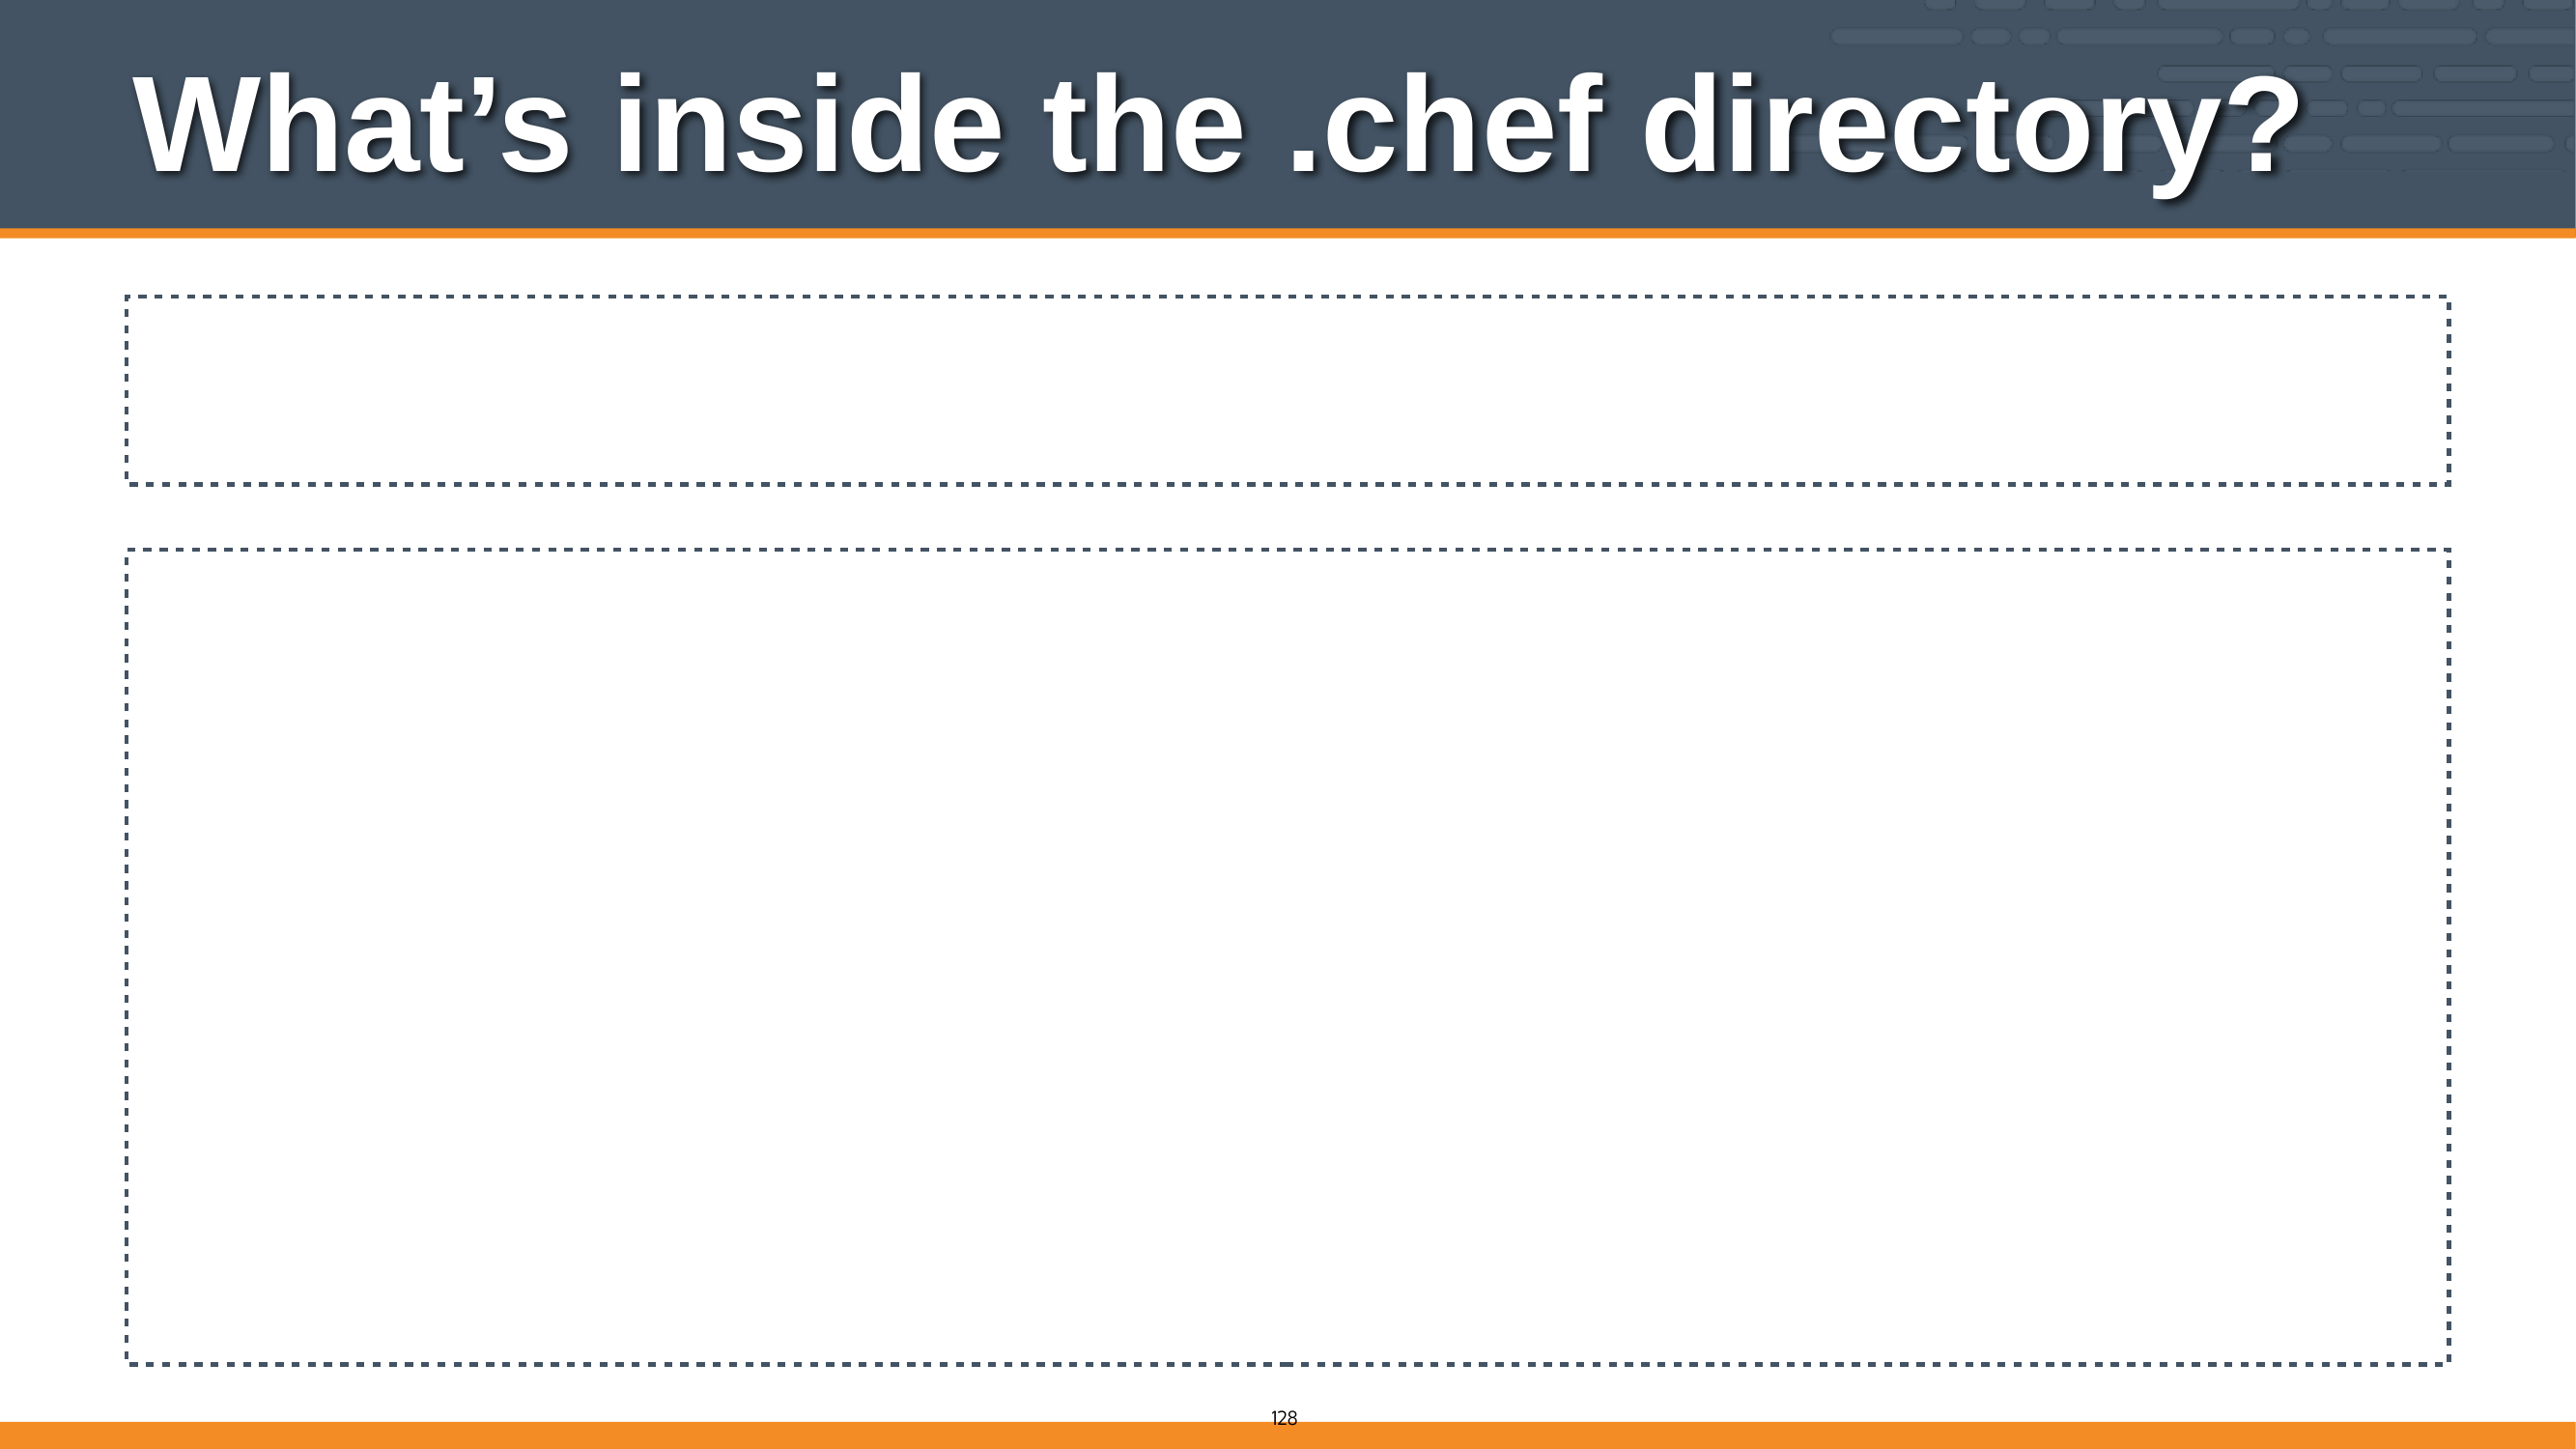

# What’s inside the .chef directory?
$ ls .chef
ORGNAME-validator.pem
USERNAME.pem
knife.rb
128